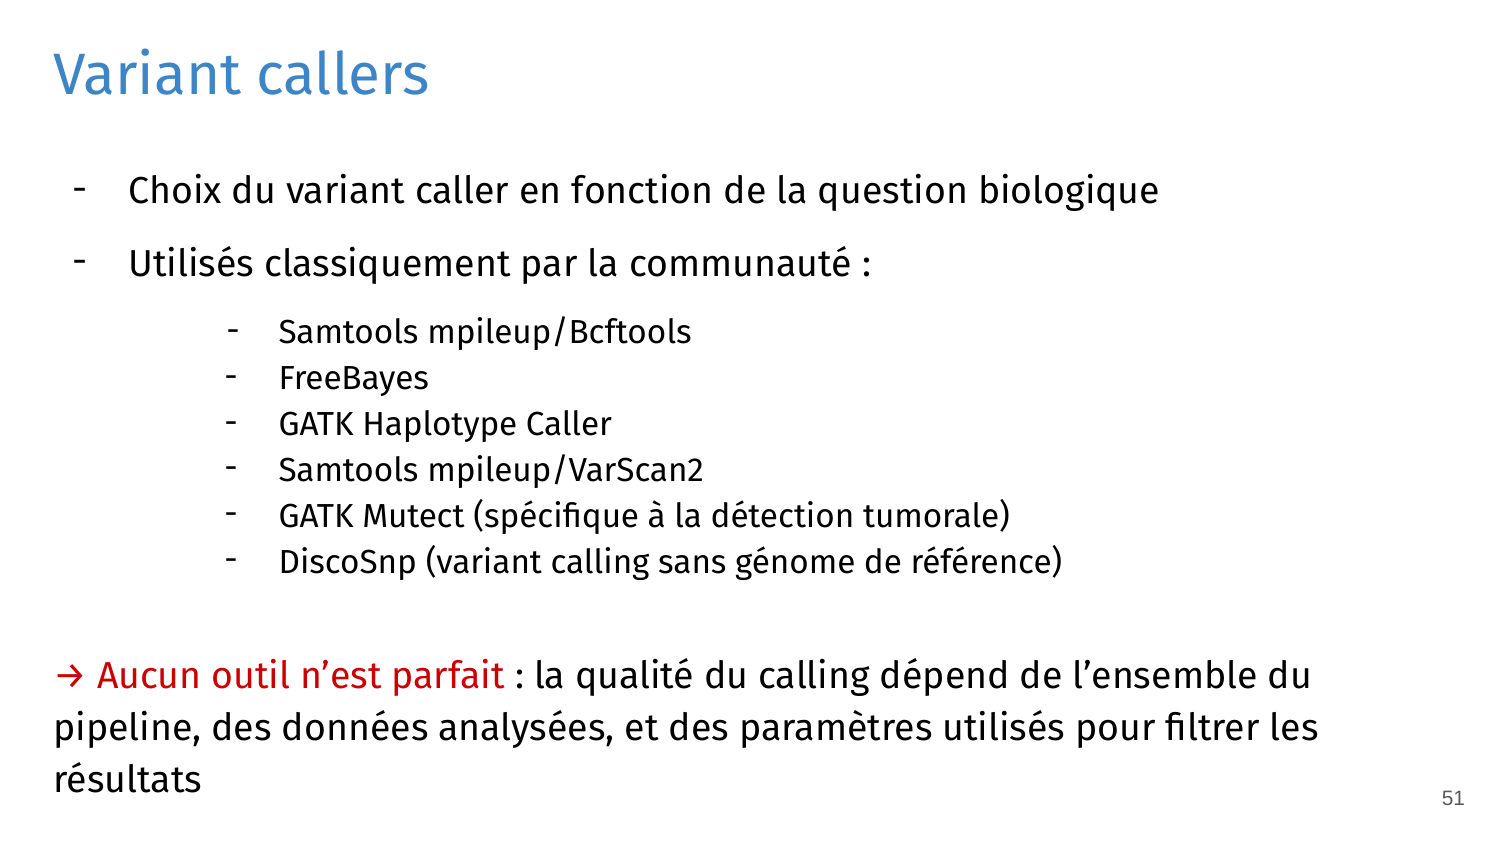

Variant callers
Choix du variant caller en fonction de la question biologique
Utilisés classiquement par la communauté :
Samtools mpileup/Bcftools
FreeBayes
GATK Haplotype Caller
Samtools mpileup/VarScan2
GATK Mutect (spécifique à la détection tumorale)
DiscoSnp (variant calling sans génome de référence)

→ Aucun outil n’est parfait : la qualité du calling dépend de l’ensemble du pipeline, des données analysées, et des paramètres utilisés pour filtrer les résultats

51